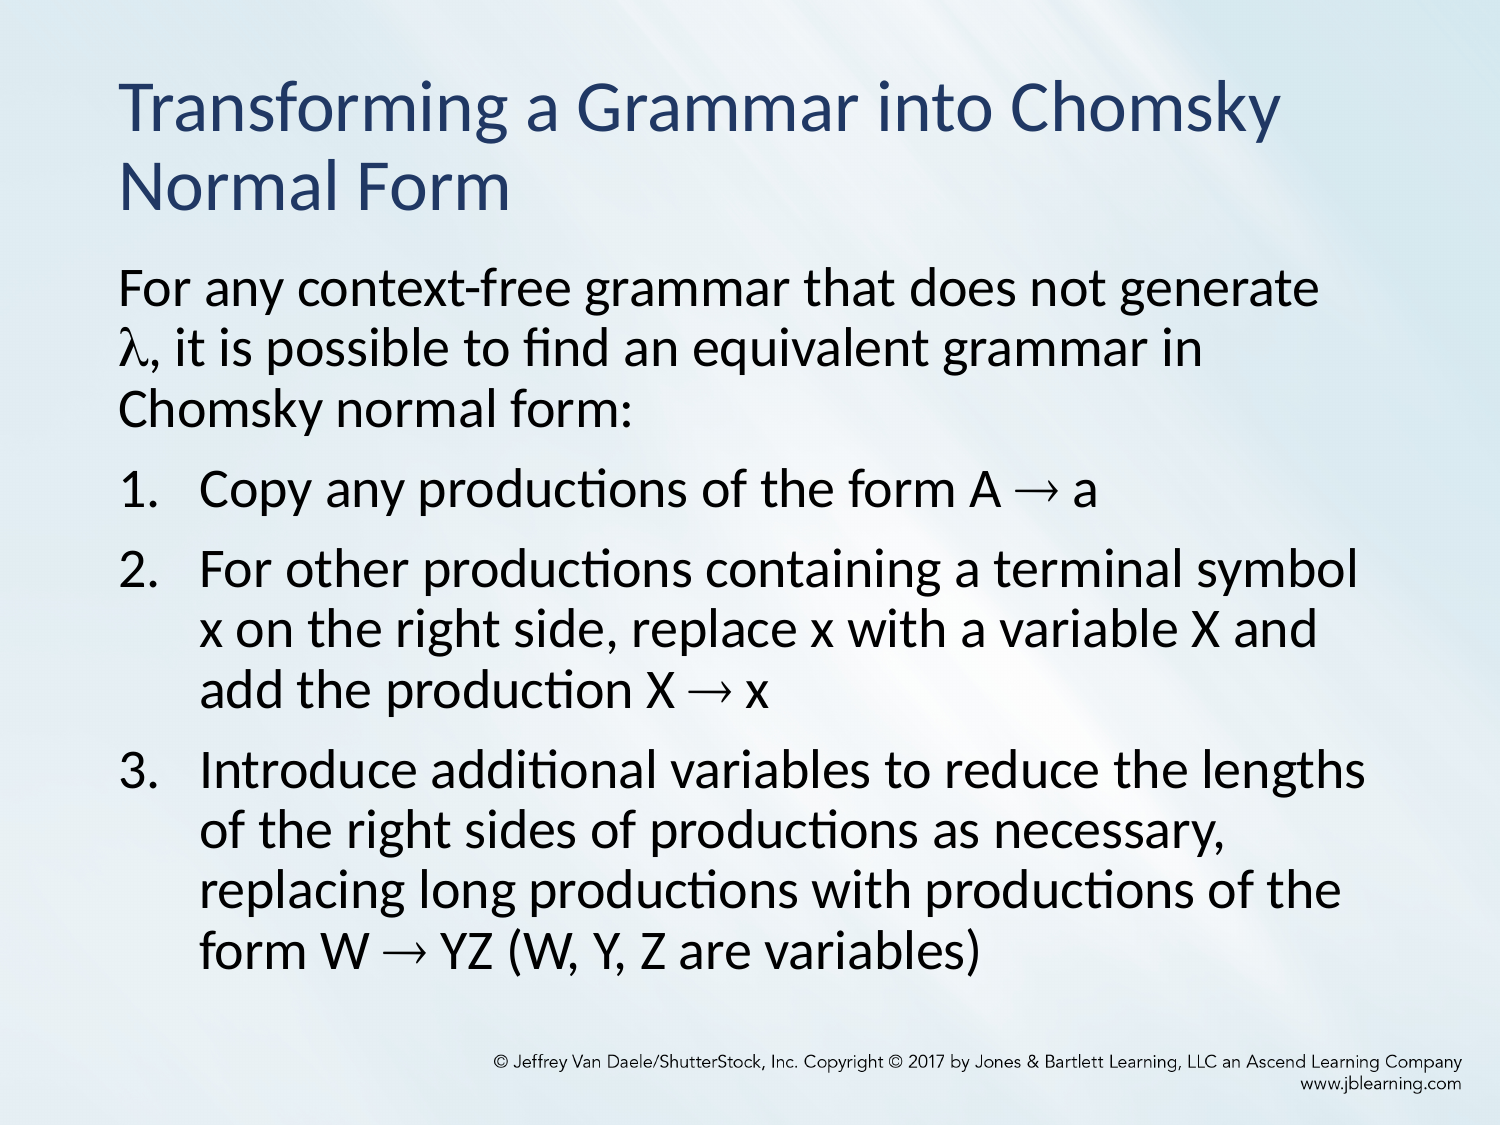

# Transforming a Grammar into Chomsky Normal Form
For any context-free grammar that does not generate λ, it is possible to find an equivalent grammar in Chomsky normal form:
Copy any productions of the form A → a
For other productions containing a terminal symbol x on the right side, replace x with a variable X and add the production X → x
Introduce additional variables to reduce the lengths of the right sides of productions as necessary, replacing long productions with productions of the form W → YZ (W, Y, Z are variables)